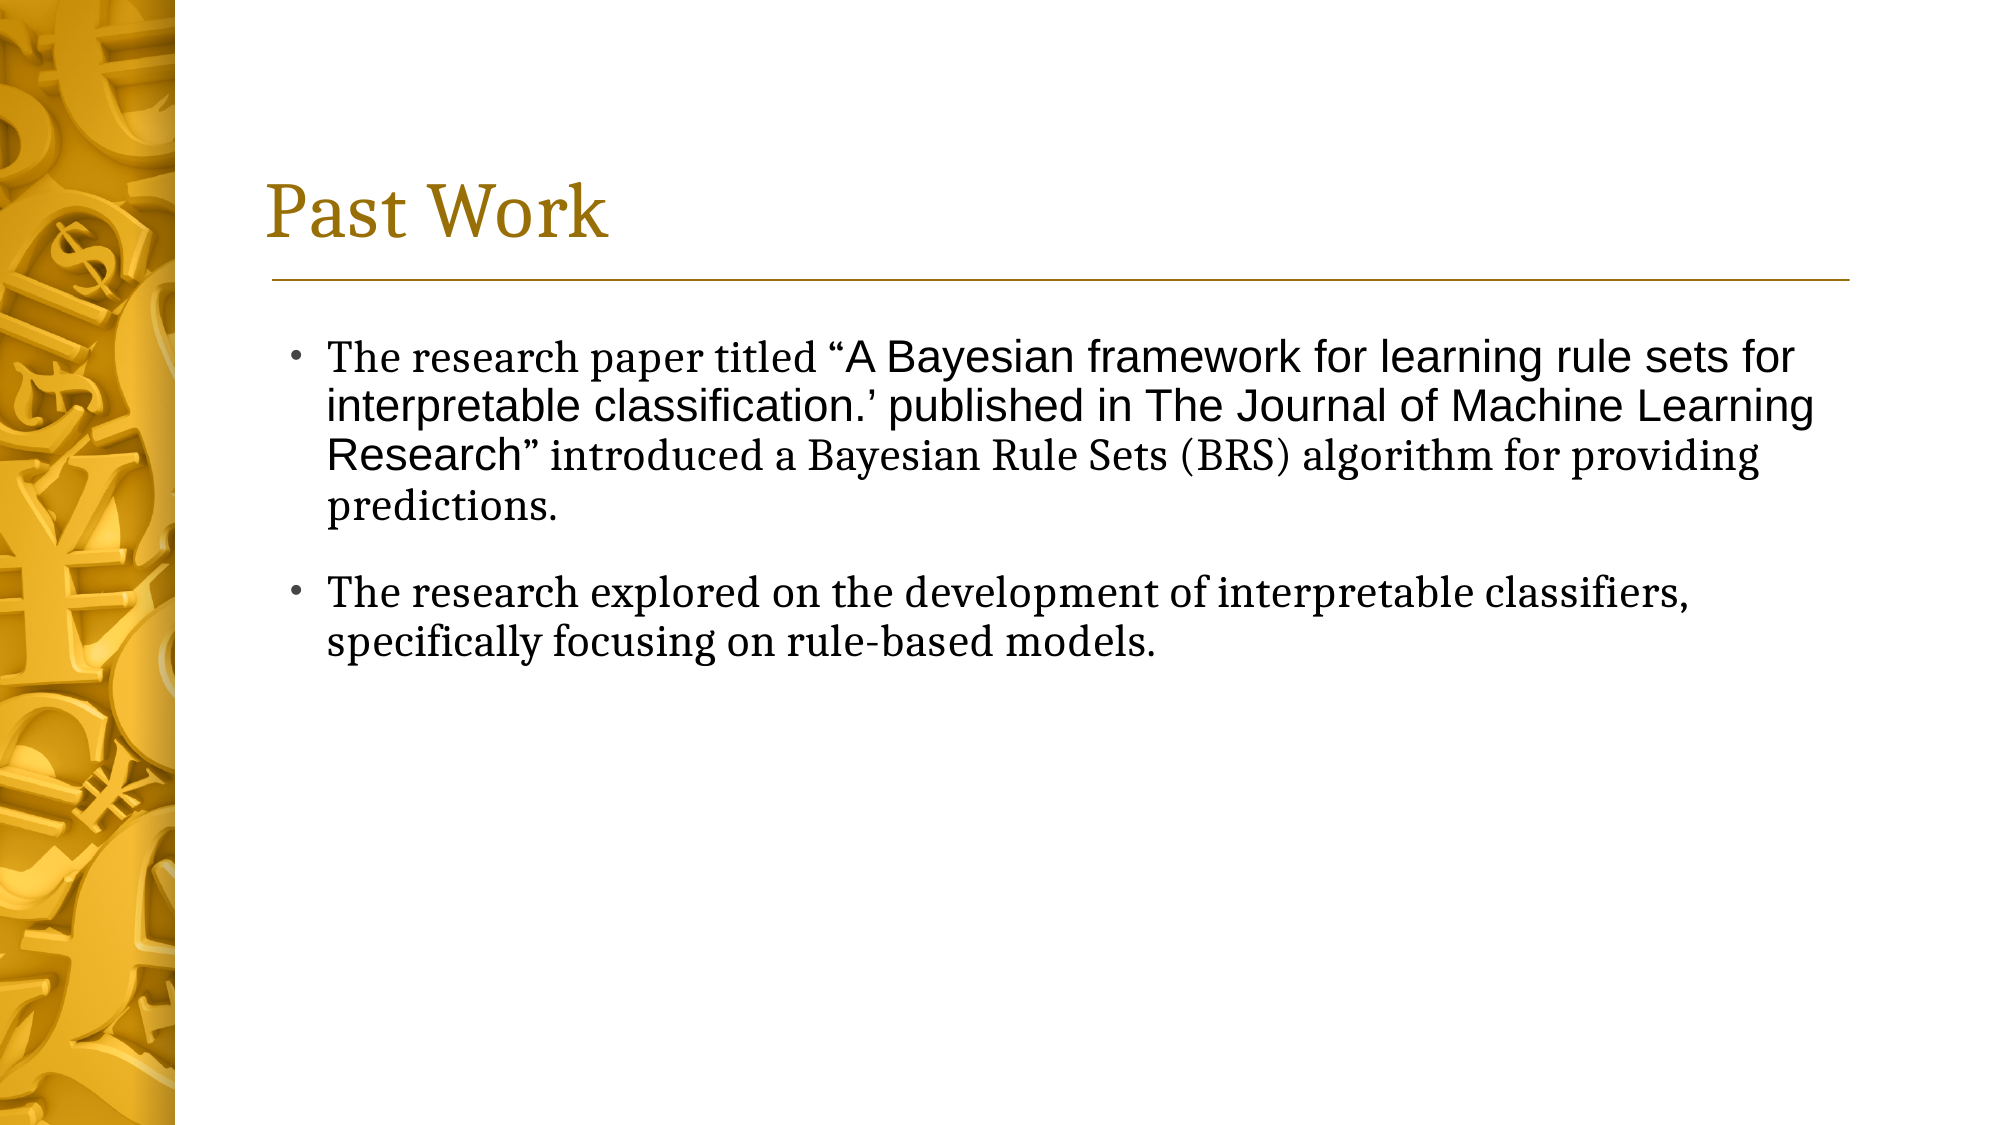

# Past Work
The research paper titled “A Bayesian framework for learning rule sets for interpretable classification.’ published in The Journal of Machine Learning Research” introduced a Bayesian Rule Sets (BRS) algorithm for providing predictions.
The research explored on the development of interpretable classifiers, specifically focusing on rule-based models.